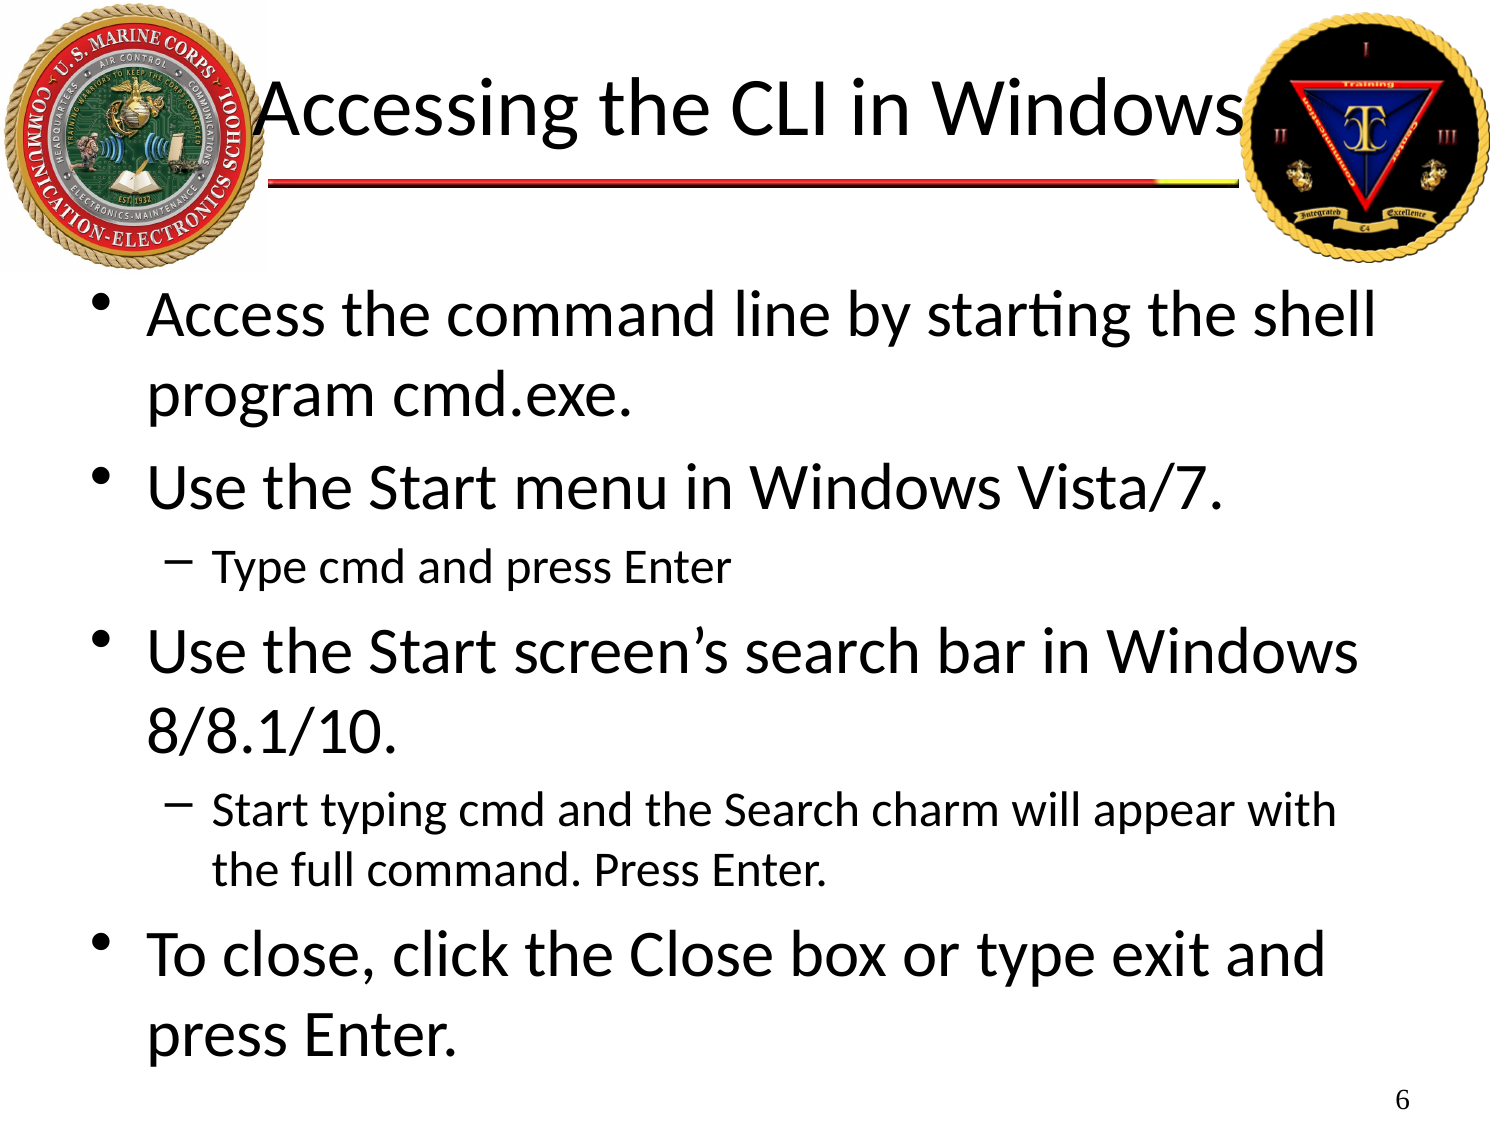

# Accessing the CLI in Windows
Access the command line by starting the shell program cmd.exe.
Use the Start menu in Windows Vista/7.
Type cmd and press Enter
Use the Start screen’s search bar in Windows 8/8.1/10.
Start typing cmd and the Search charm will appear with the full command. Press Enter.
To close, click the Close box or type exit and press Enter.